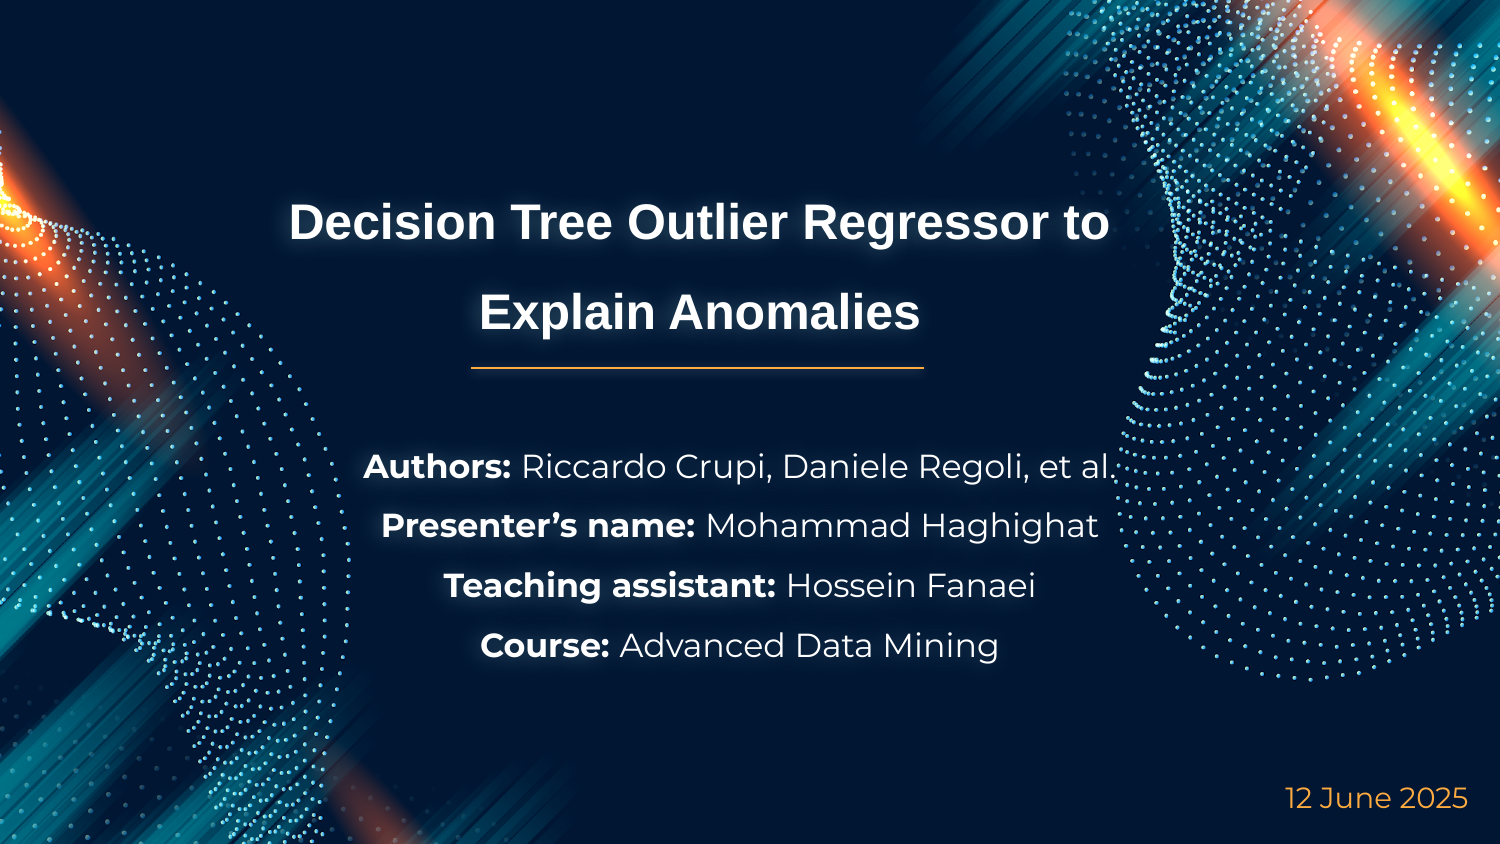

# Decision Tree Outlier Regressor to Explain Anomalies
Authors: Riccardo Crupi, Daniele Regoli, et al.
Presenter’s name: Mohammad Haghighat
Teaching assistant: Hossein Fanaei
Course: Advanced Data Mining
12 June 2025